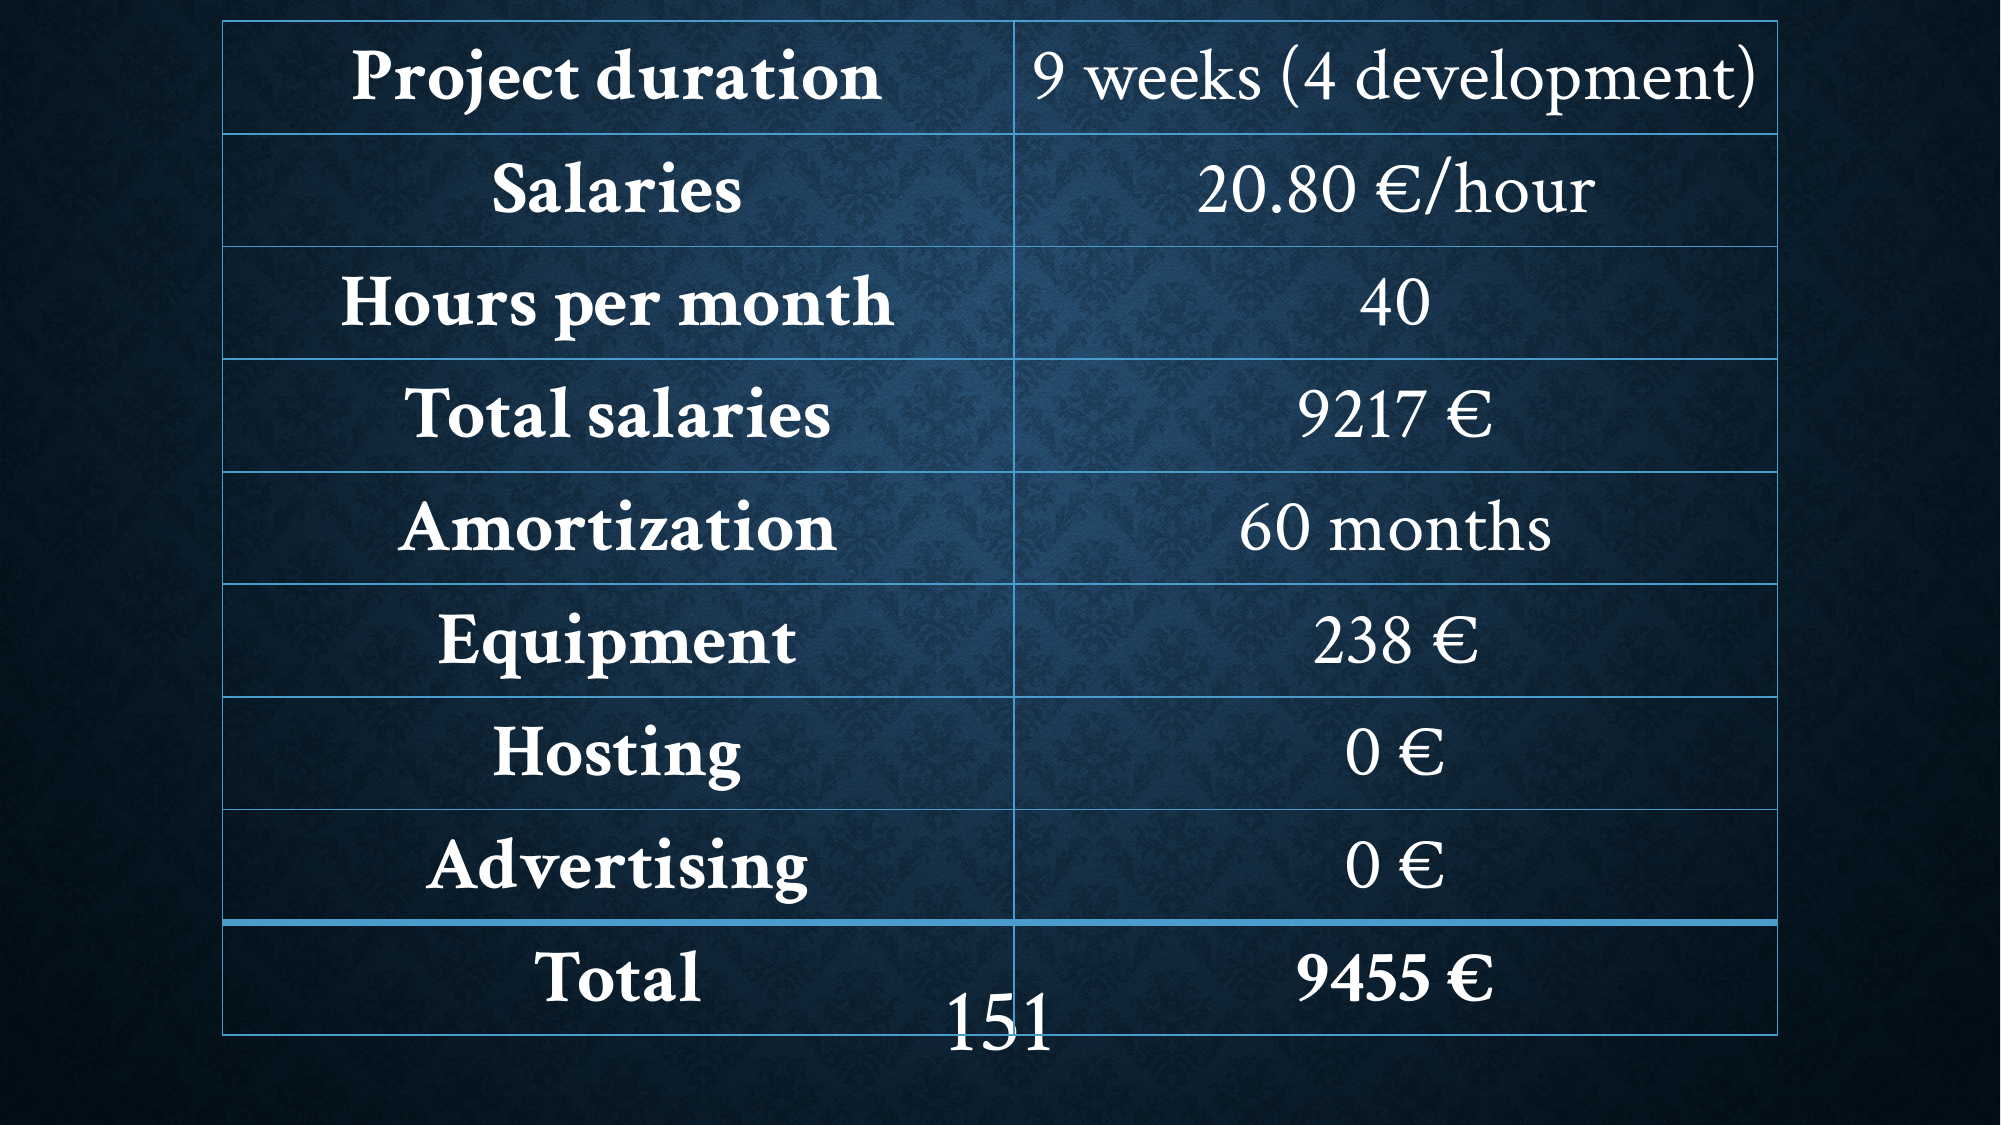

| Project duration | 9 weeks (4 development) |
| --- | --- |
| Salaries | 20.80 €/hour |
| Hours per month | 40 |
| Total salaries | 9217 € |
| Amortization | 60 months |
| Equipment | 238 € |
| Hosting | 0 € |
| Advertising | 0 € |
| Total | 9455 € |
151